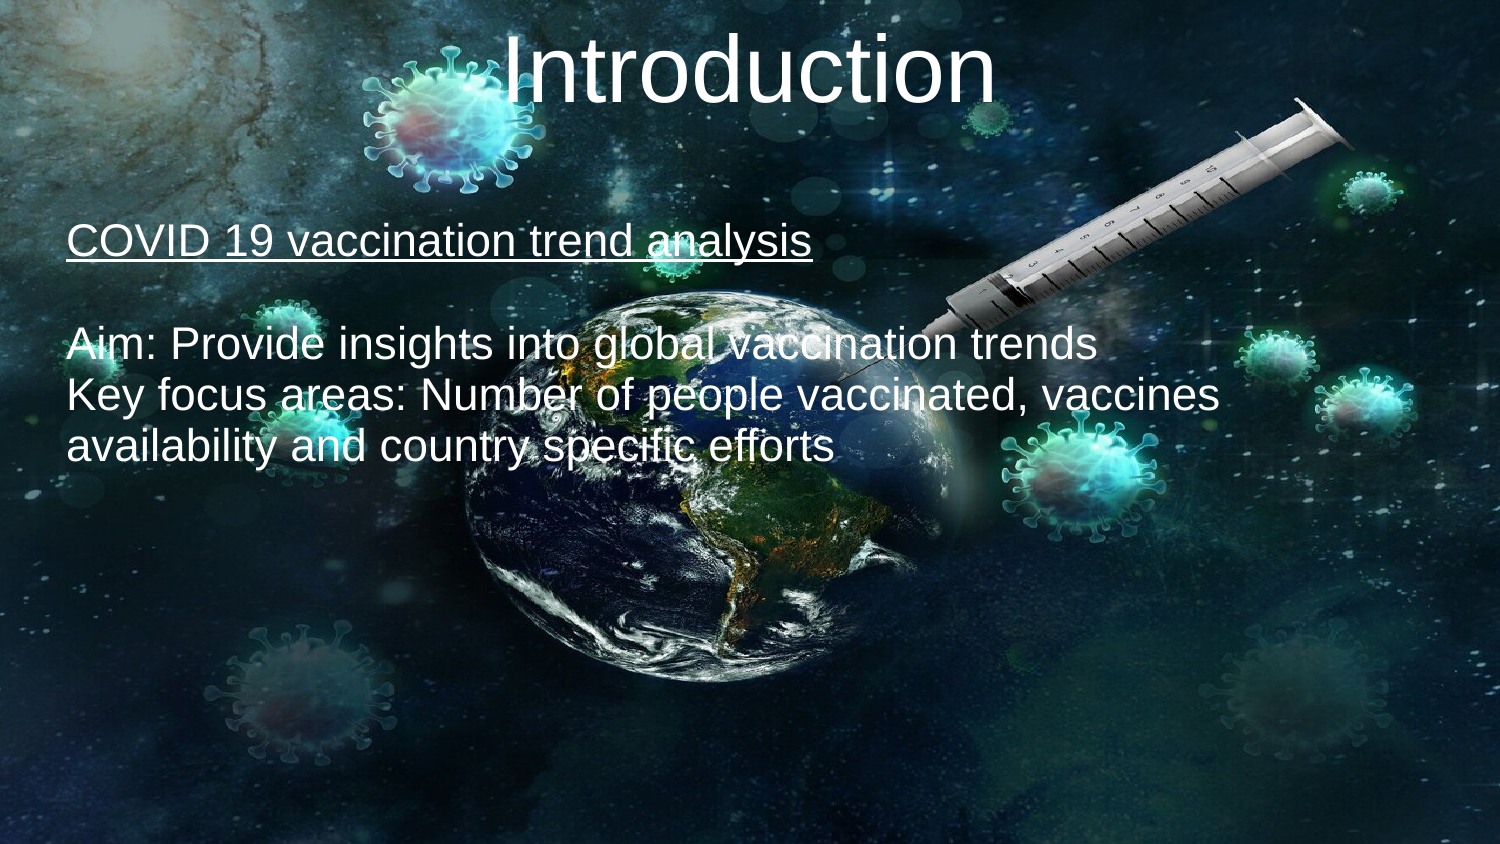

# Introduction
COVID 19 vaccination trend analysis

Aim: Provide insights into global vaccination trends
Key focus areas: Number of people vaccinated, vaccines availability and country specific efforts